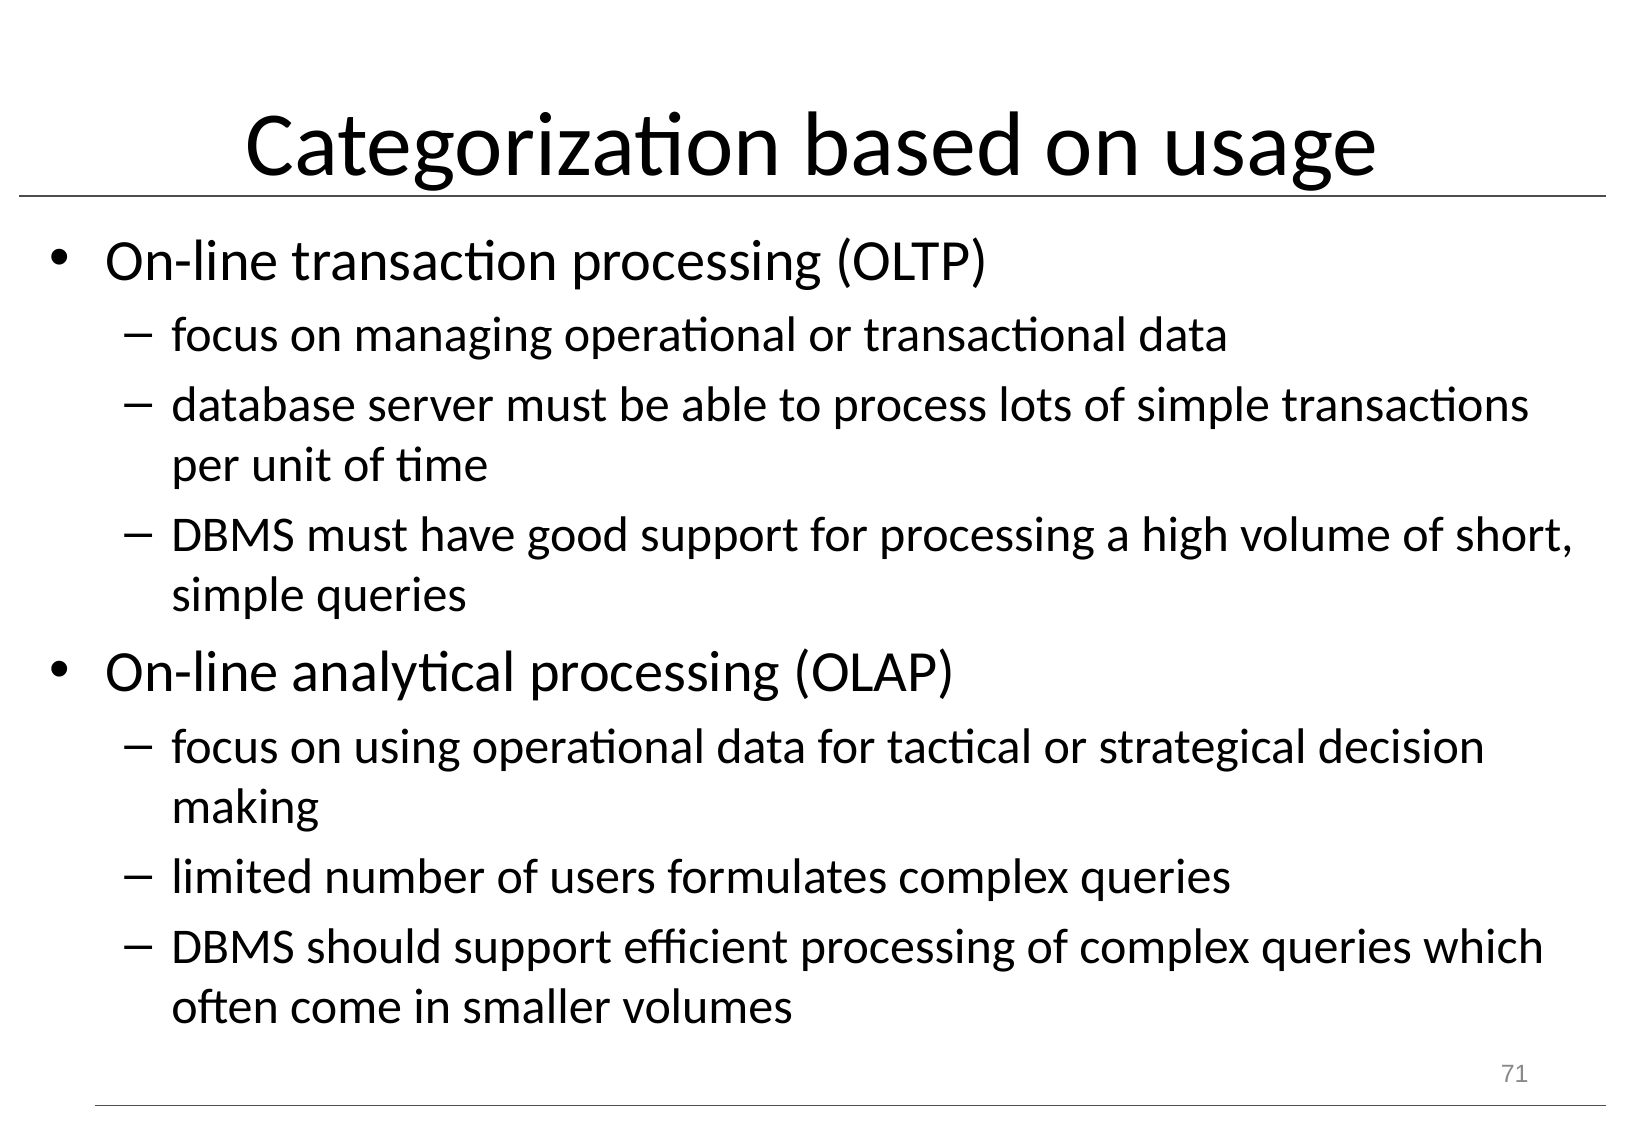

# Categorization based on usage
On-line transaction processing (OLTP)
focus on managing operational or transactional data
database server must be able to process lots of simple transactions per unit of time
DBMS must have good support for processing a high volume of short, simple queries
On-line analytical processing (OLAP)
focus on using operational data for tactical or strategical decision making
limited number of users formulates complex queries
DBMS should support efficient processing of complex queries which often come in smaller volumes
71